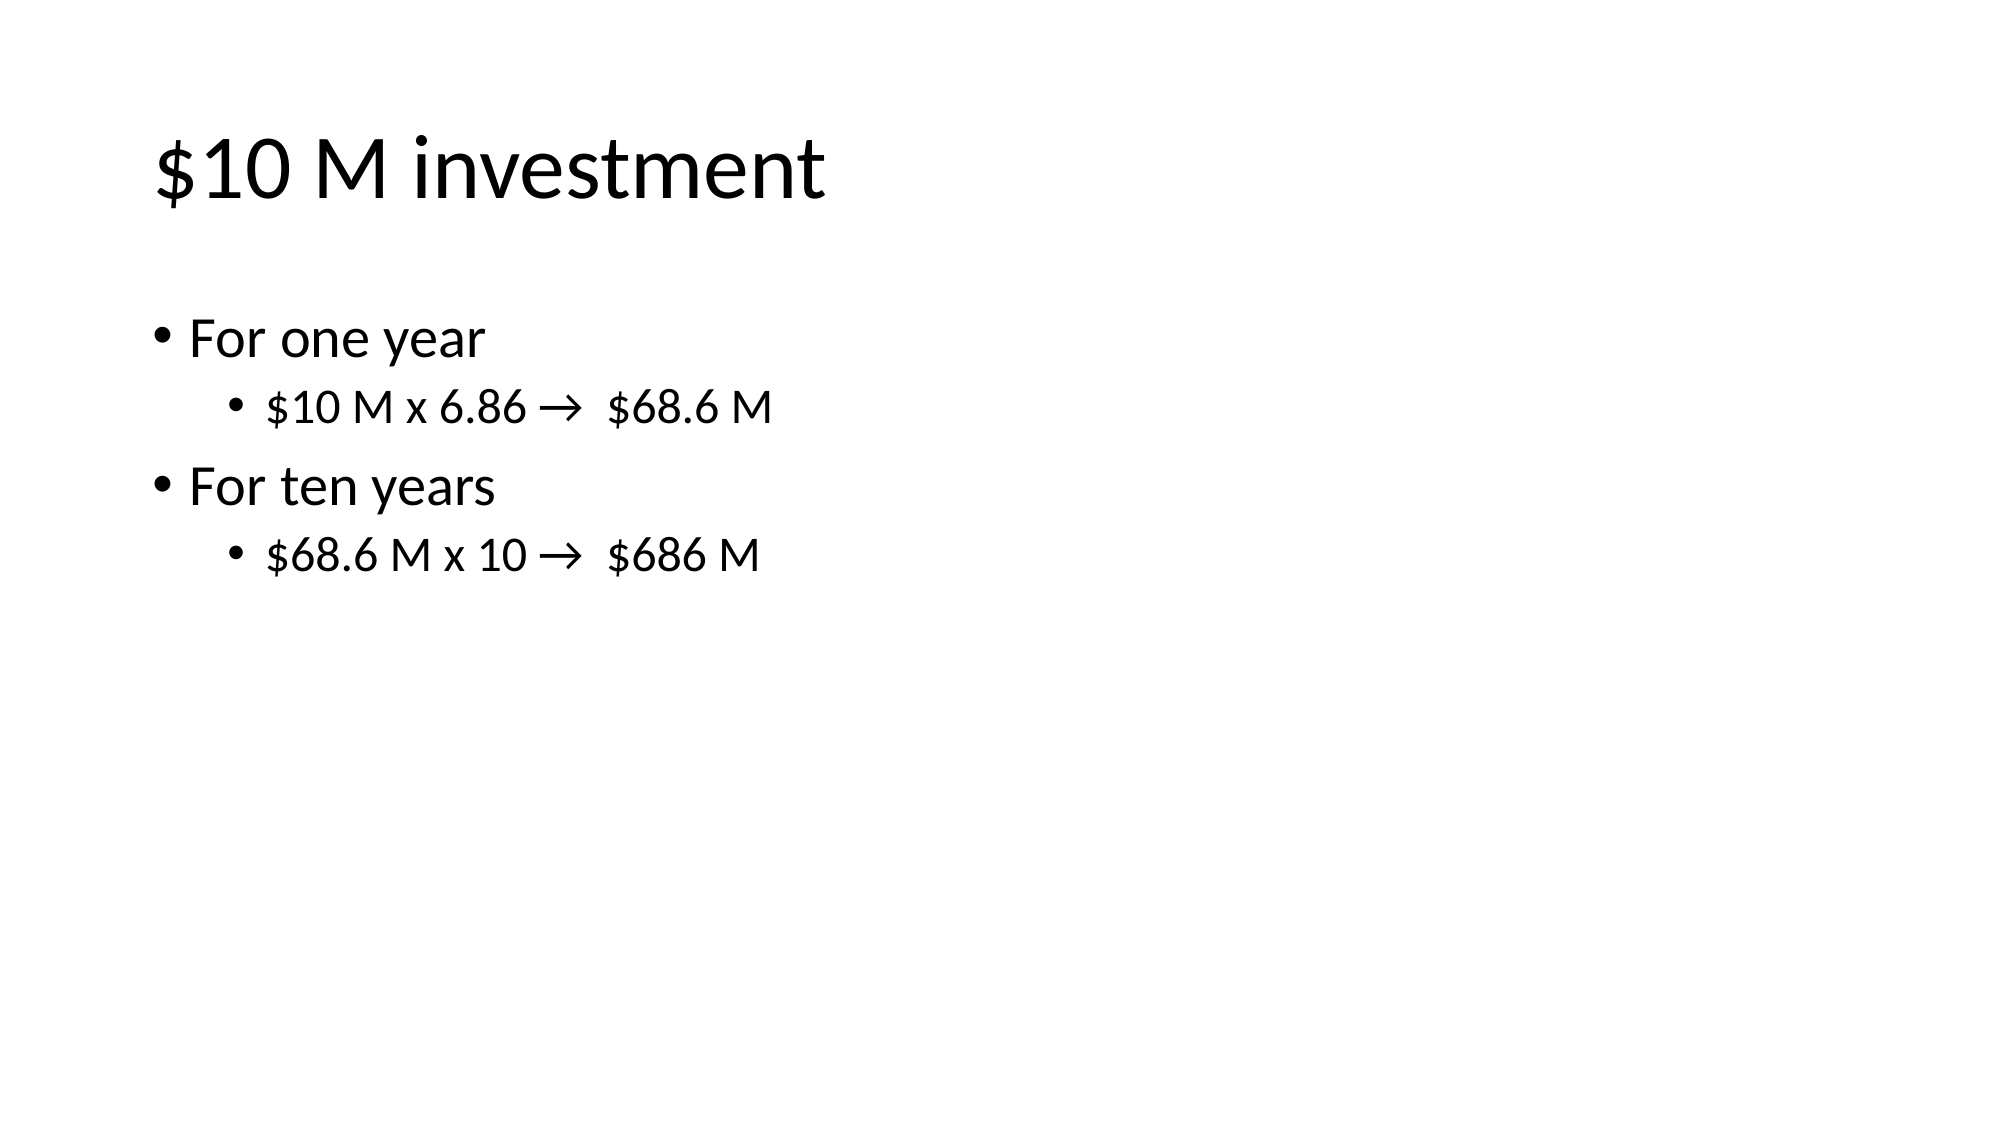

# $10 M investment
For one year
$10 M x 6.86 →  $68.6 M
For ten years
$68.6 M x 10 →  $686 M